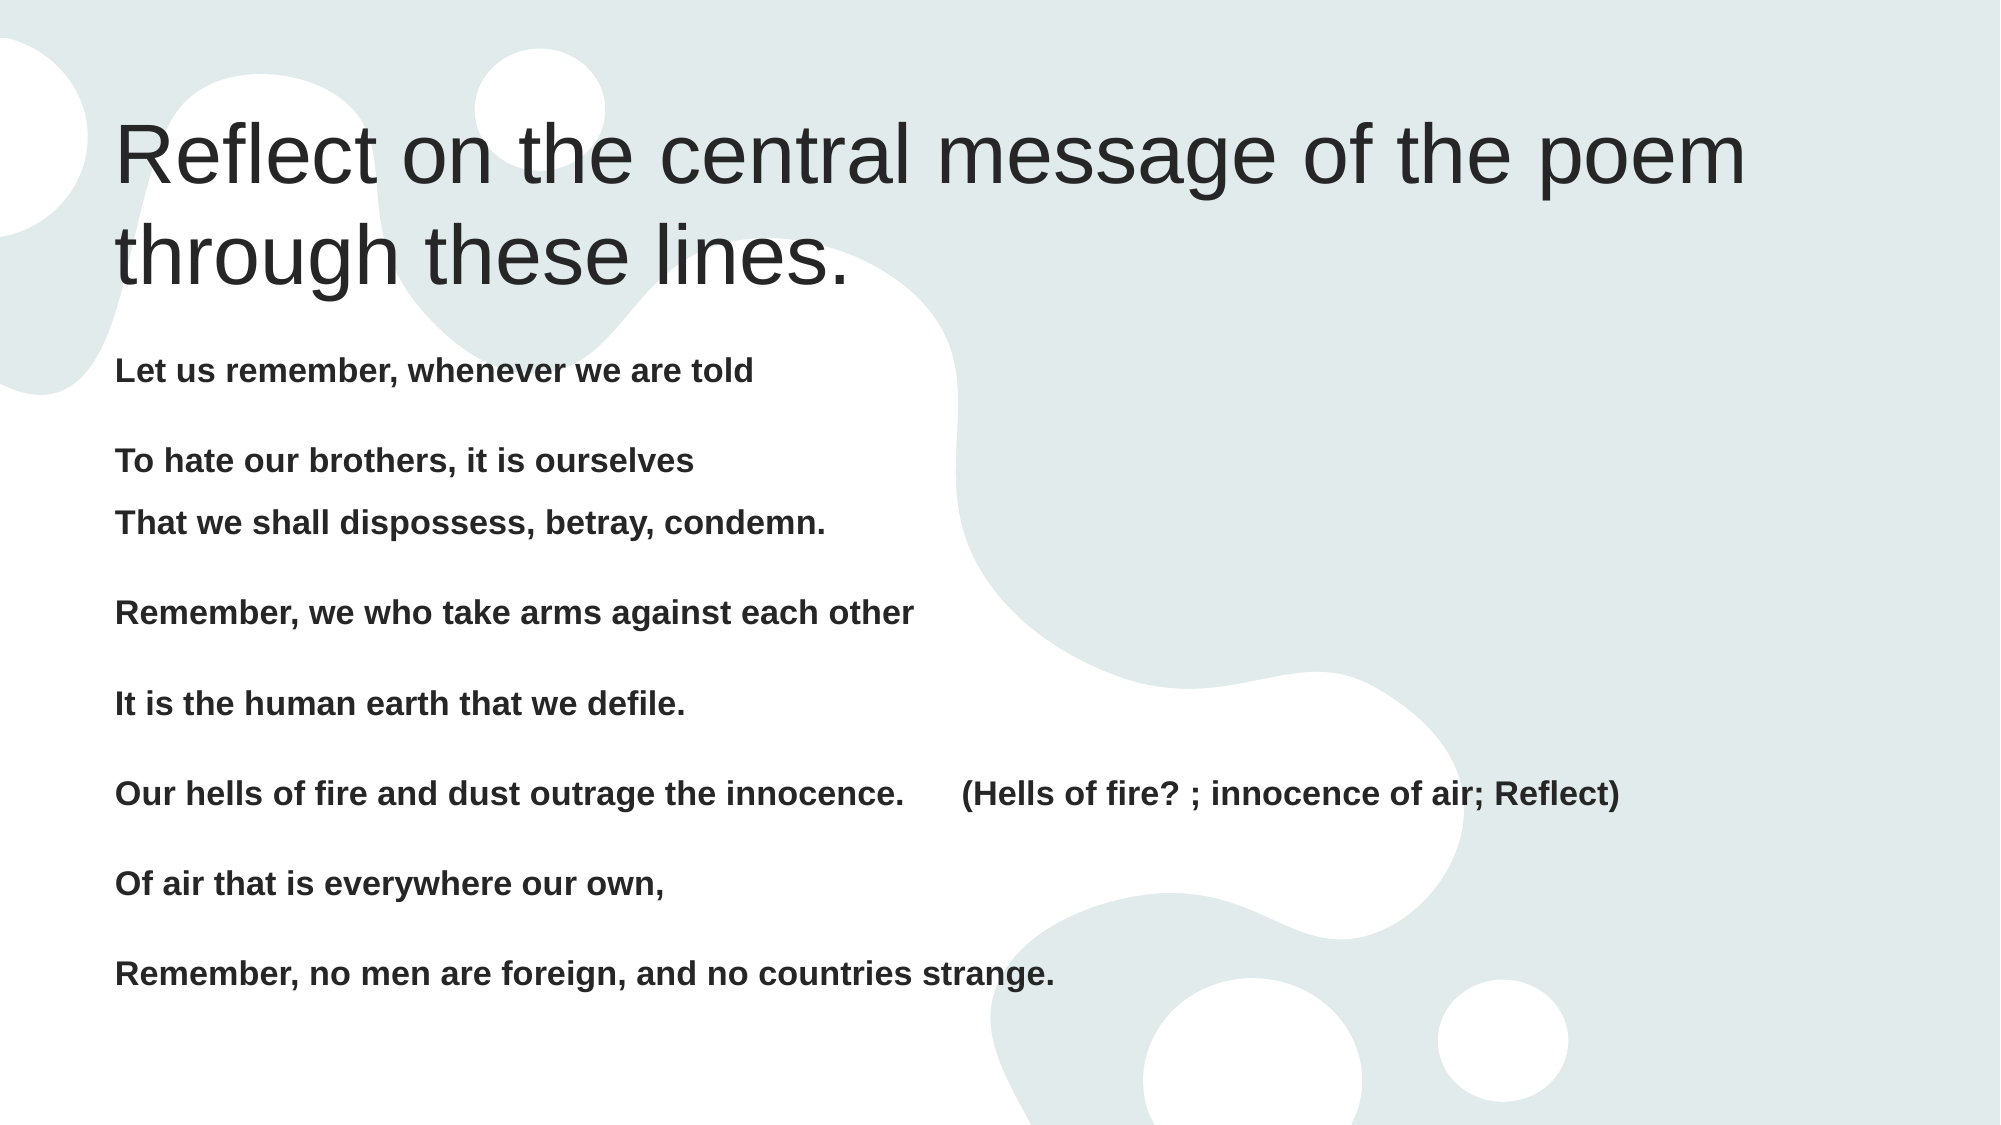

# Reflect on the central message of the poem through these lines.

Let us remember, whenever we are told
To hate our brothers, it is ourselves
That we shall dispossess, betray, condemn.
Remember, we who take arms against each other
It is the human earth that we defile.
Our hells of fire and dust outrage the innocence.      (Hells of fire? ; innocence of air; Reflect)
Of air that is everywhere our own,
Remember, no men are foreign, and no countries strange.